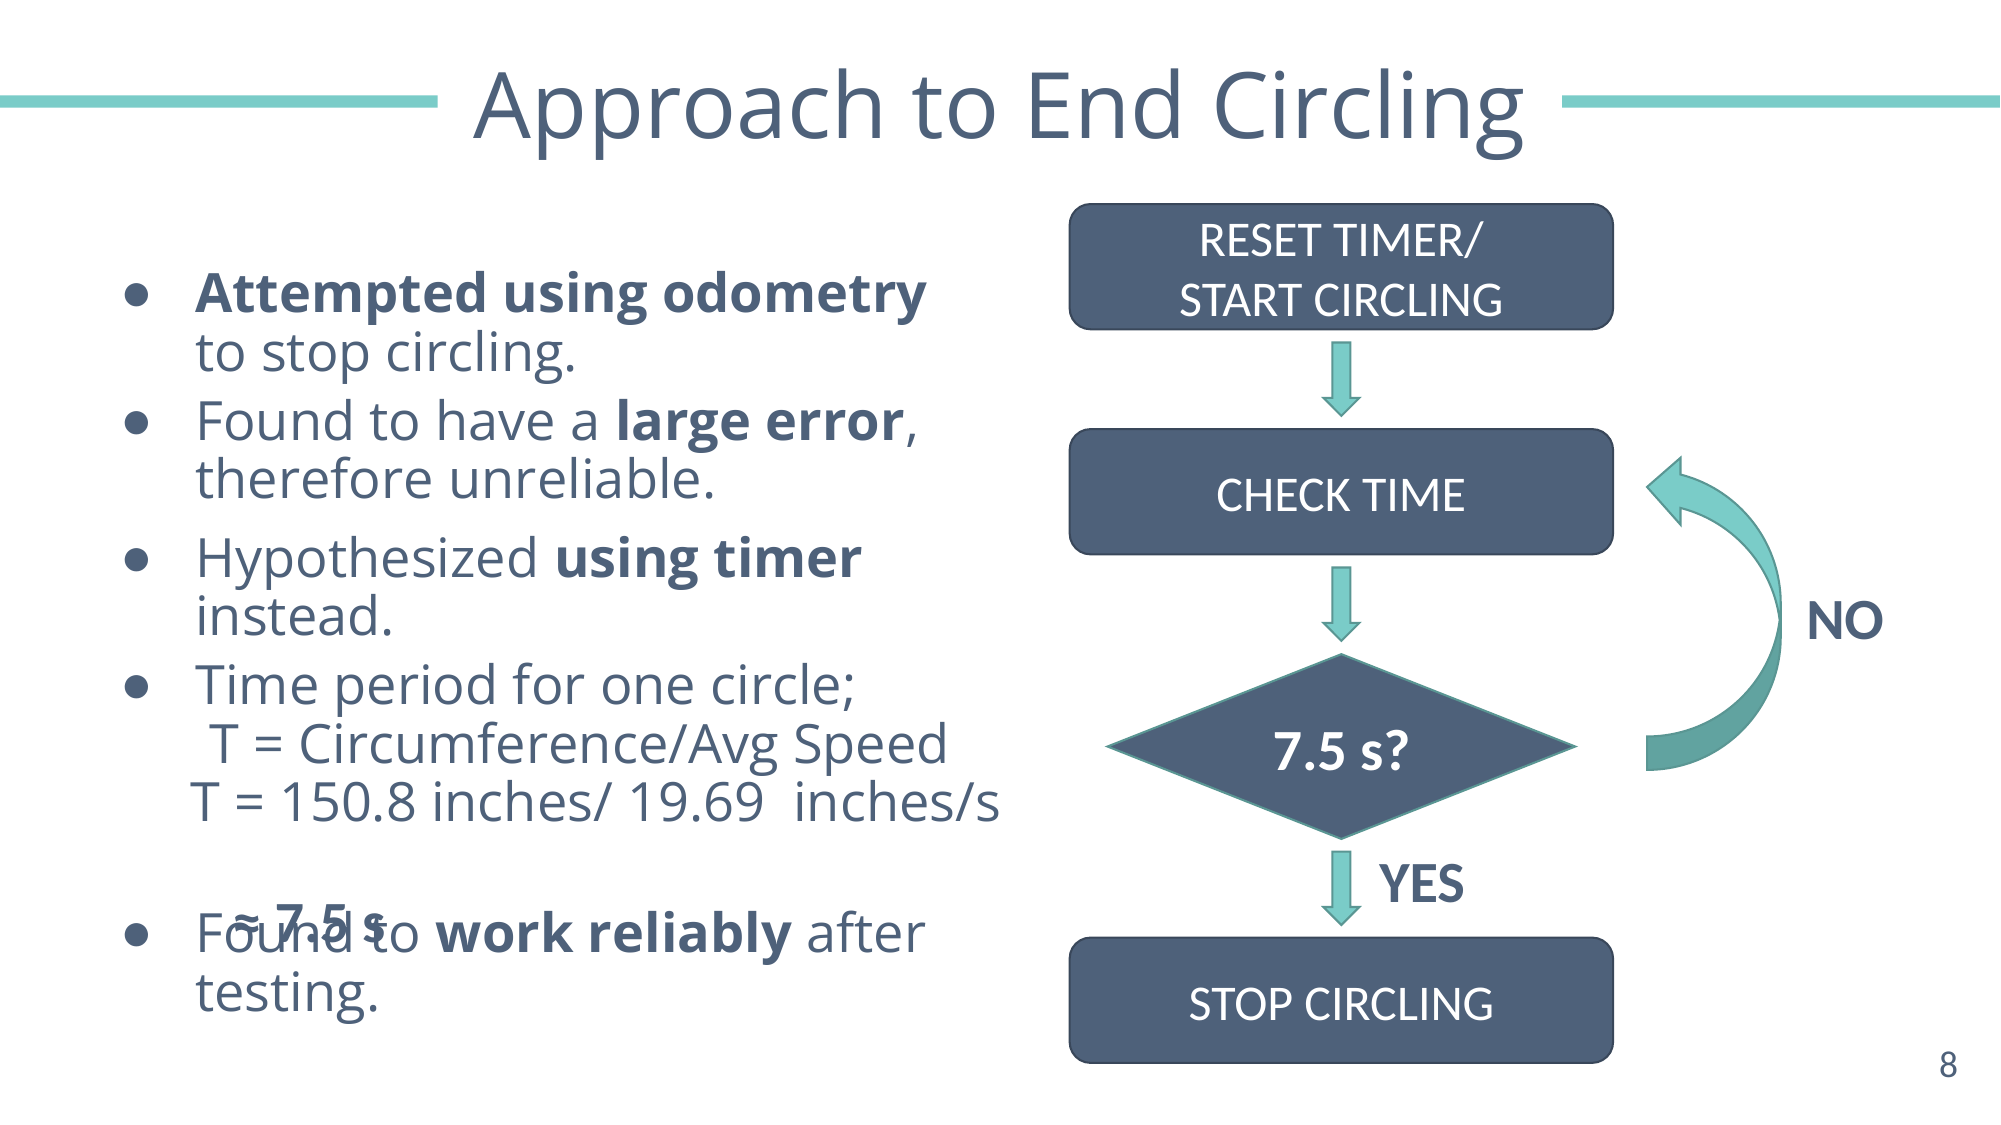

# Approach to End Circling

RESET TIMER/
START CIRCLING
Attempted using odometry to stop circling.

Found to have a large error, therefore unreliable.
CHECK TIME
Hypothesized using timer instead.

NO
Time period for one circle;            T = Circumference/Avg Speed
     T = 150.8 inches/ 19.69  inches/s
        ≈ 7.5 s
7.5 s?
YES

Found to work reliably after testing.
STOP CIRCLING
8